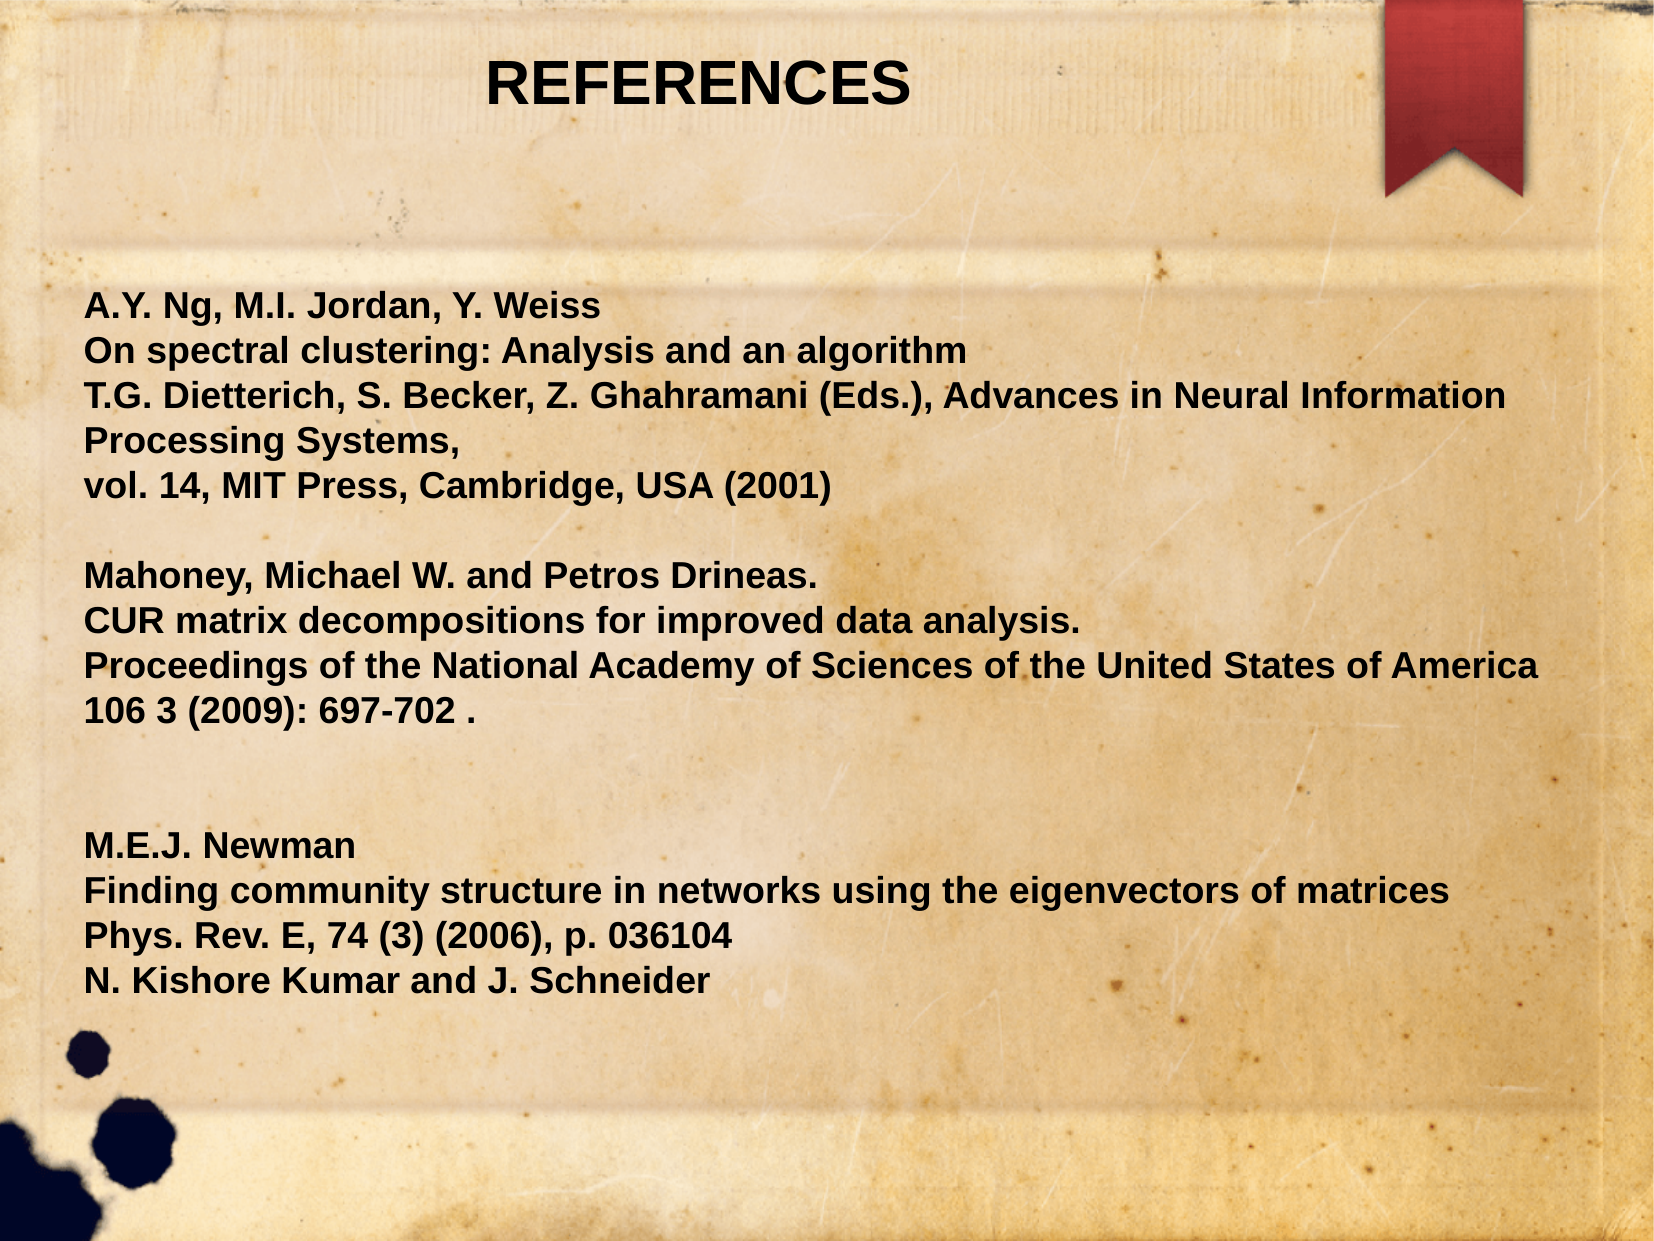

REFERENCES
A.Y. Ng, M.I. Jordan, Y. Weiss
On spectral clustering: Analysis and an algorithm
T.G. Dietterich, S. Becker, Z. Ghahramani (Eds.), Advances in Neural Information Processing Systems,
vol. 14, MIT Press, Cambridge, USA (2001)

Mahoney, Michael W. and Petros Drineas.
CUR matrix decompositions for improved data analysis.
Proceedings of the National Academy of Sciences of the United States of America 106 3 (2009): 697-702 .

M.E.J. Newman
Finding community structure in networks using the eigenvectors of matrices
Phys. Rev. E, 74 (3) (2006), p. 036104
N. Kishore Kumar and J. Schneider